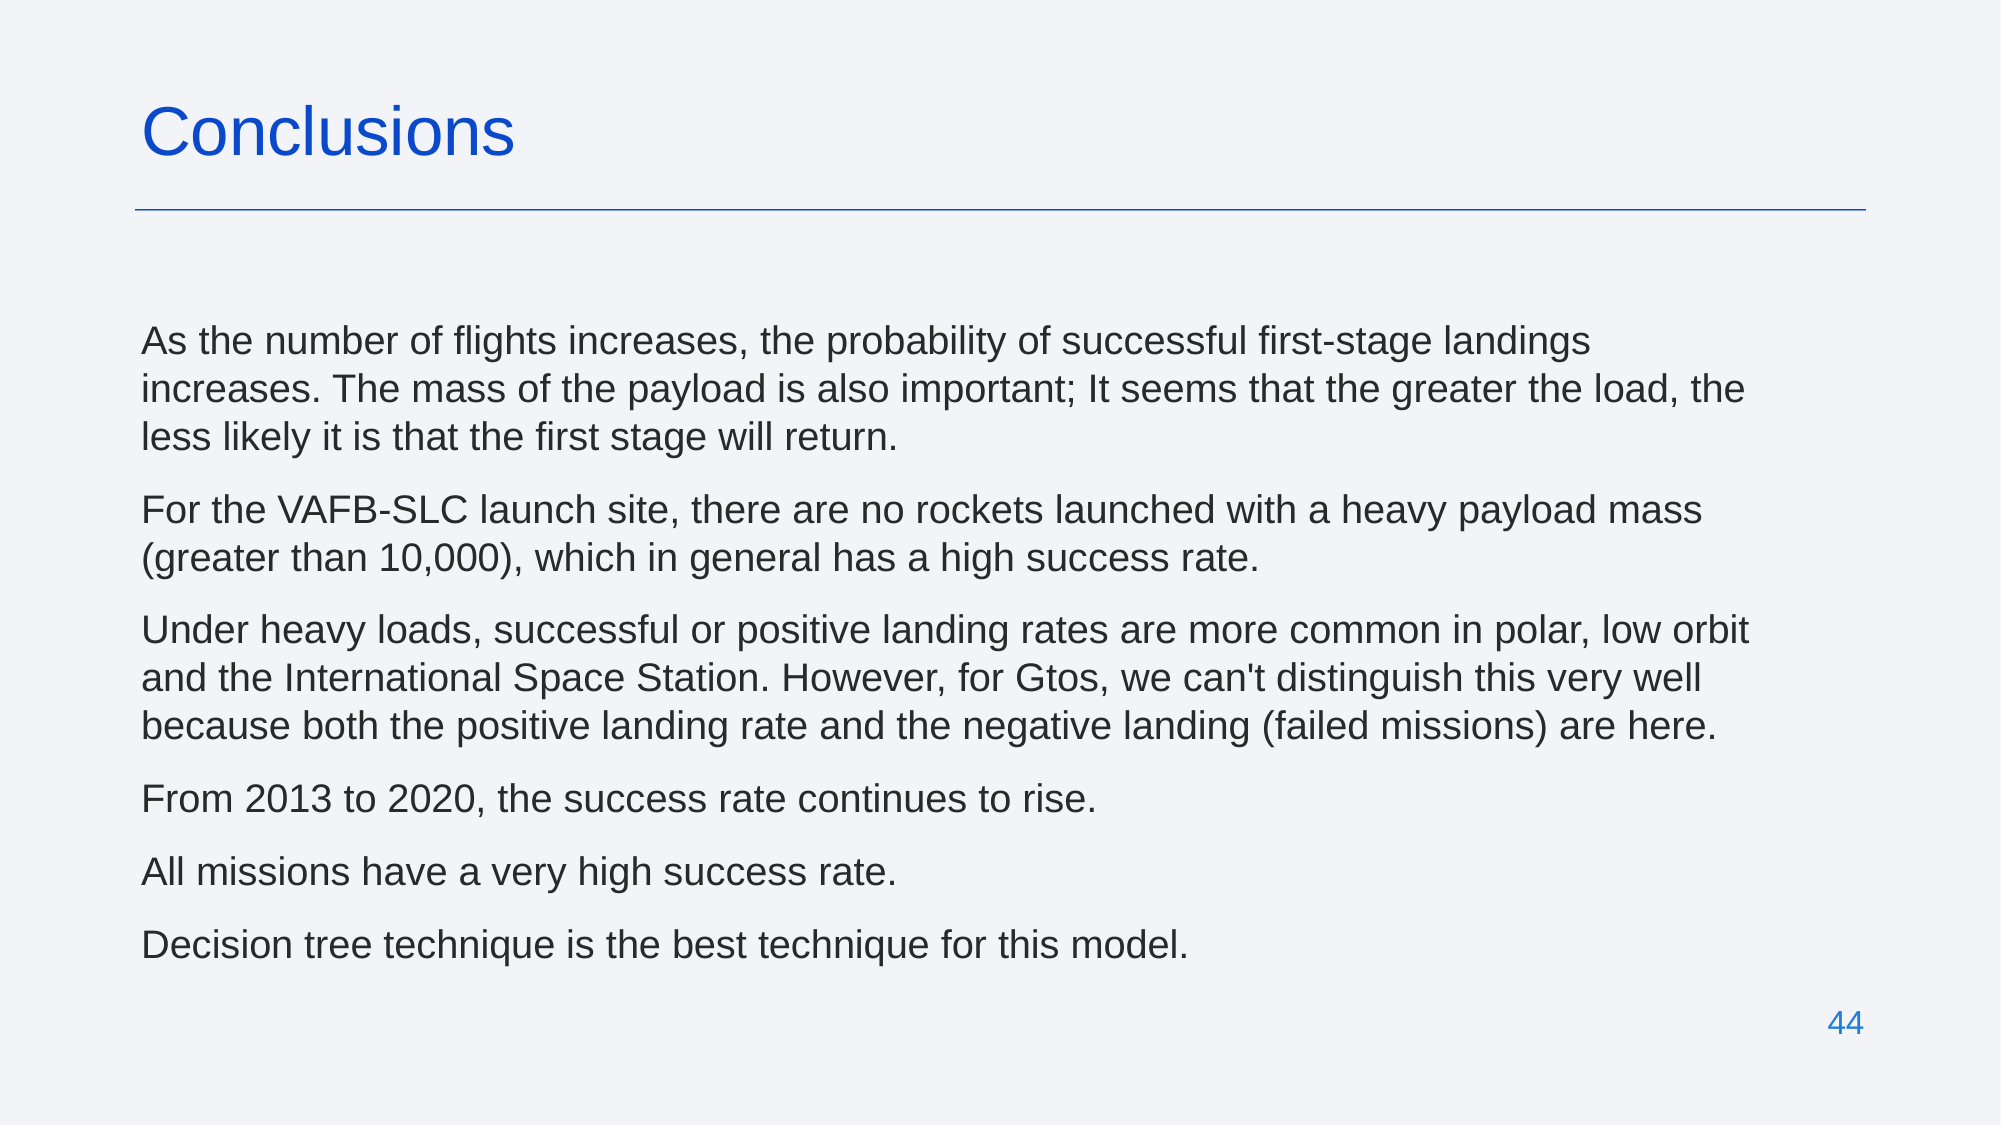

Conclusions
As the number of flights increases, the probability of successful first-stage landings increases. The mass of the payload is also important; It seems that the greater the load, the less likely it is that the first stage will return.
For the VAFB-SLC launch site, there are no rockets launched with a heavy payload mass (greater than 10,000), which in general has a high success rate.
Under heavy loads, successful or positive landing rates are more common in polar, low orbit and the International Space Station. However, for Gtos, we can't distinguish this very well because both the positive landing rate and the negative landing (failed missions) are here.
From 2013 to 2020, the success rate continues to rise.
All missions have a very high success rate.
Decision tree technique is the best technique for this model.
44